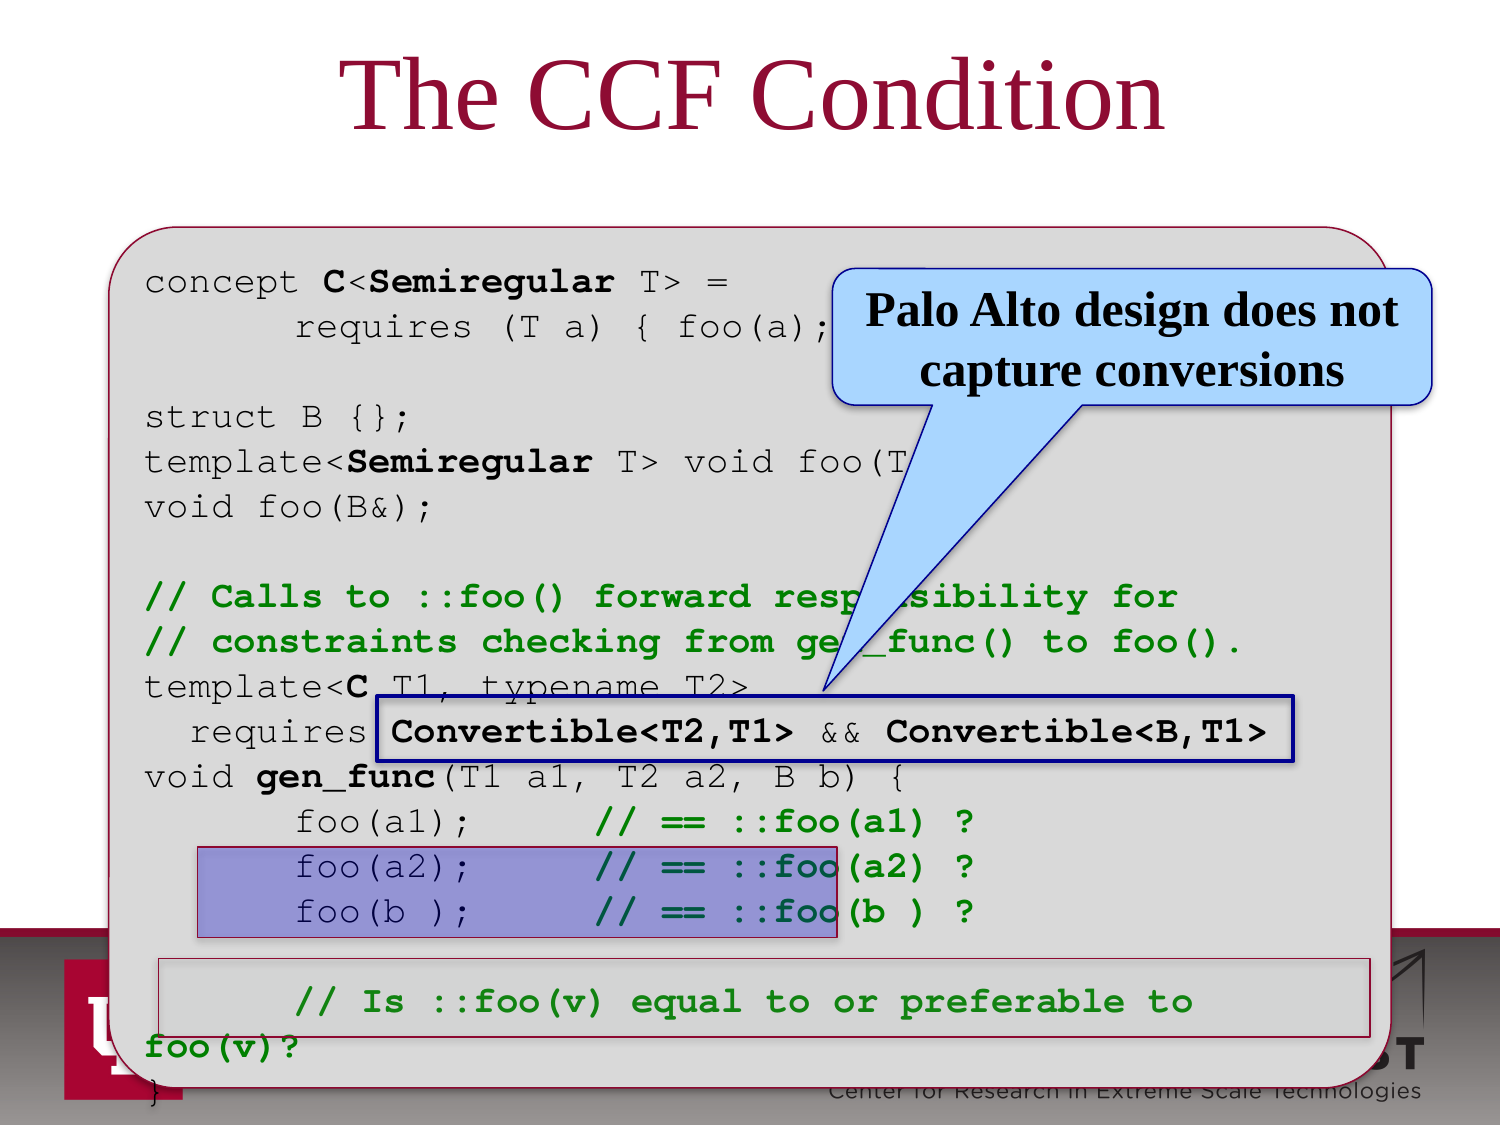

# The CCF Condition
concept C<Semiregular T> =
  	requires (T a) { foo(a); }

struct B {};
template<Semiregular T> void foo(T a);
void foo(B&);

// Calls to ::foo() forward responsibility for
// constraints checking from gen_func() to foo().
template<C T1, typename T2>
  requires Convertible<T2,T1> && Convertible<B,T1>
void gen_func(T1 a1, T2 a2, B b) {
  	foo(a1); 	// == ::foo(a1) ?
  	foo(a2); 	// == ::foo(a2) ?
  	foo(b ); 	// == ::foo(b ) ?

	// Is ::foo(v) equal to or preferable to foo(v)?
}

Palo Alto design does not capture conversions